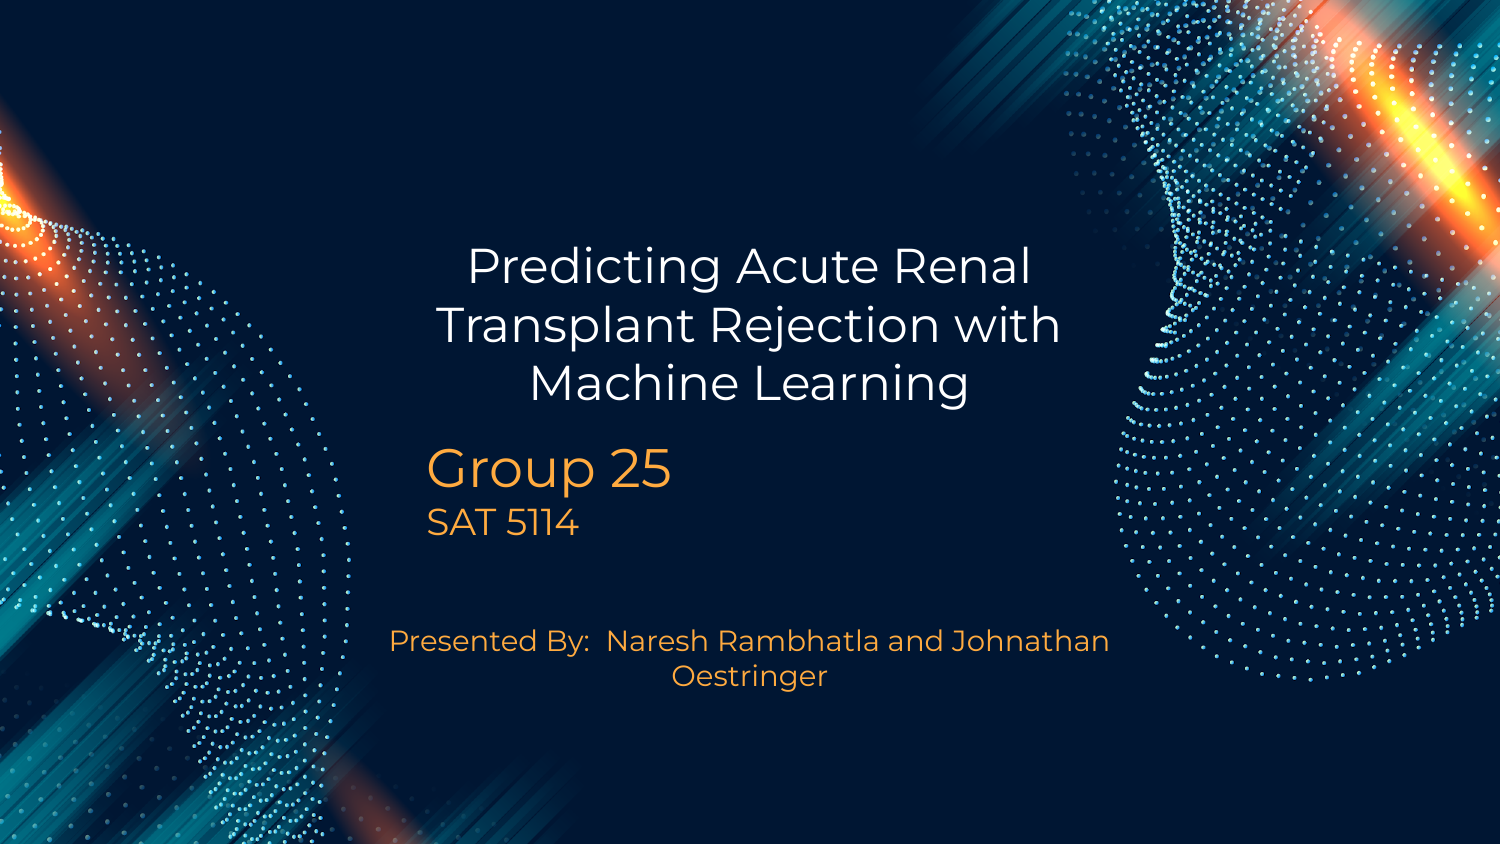

# Predicting Acute Renal Transplant Rejection with Machine Learning
Group 25
SAT 5114
Presented By:  Naresh Rambhatla and Johnathan Oestringer